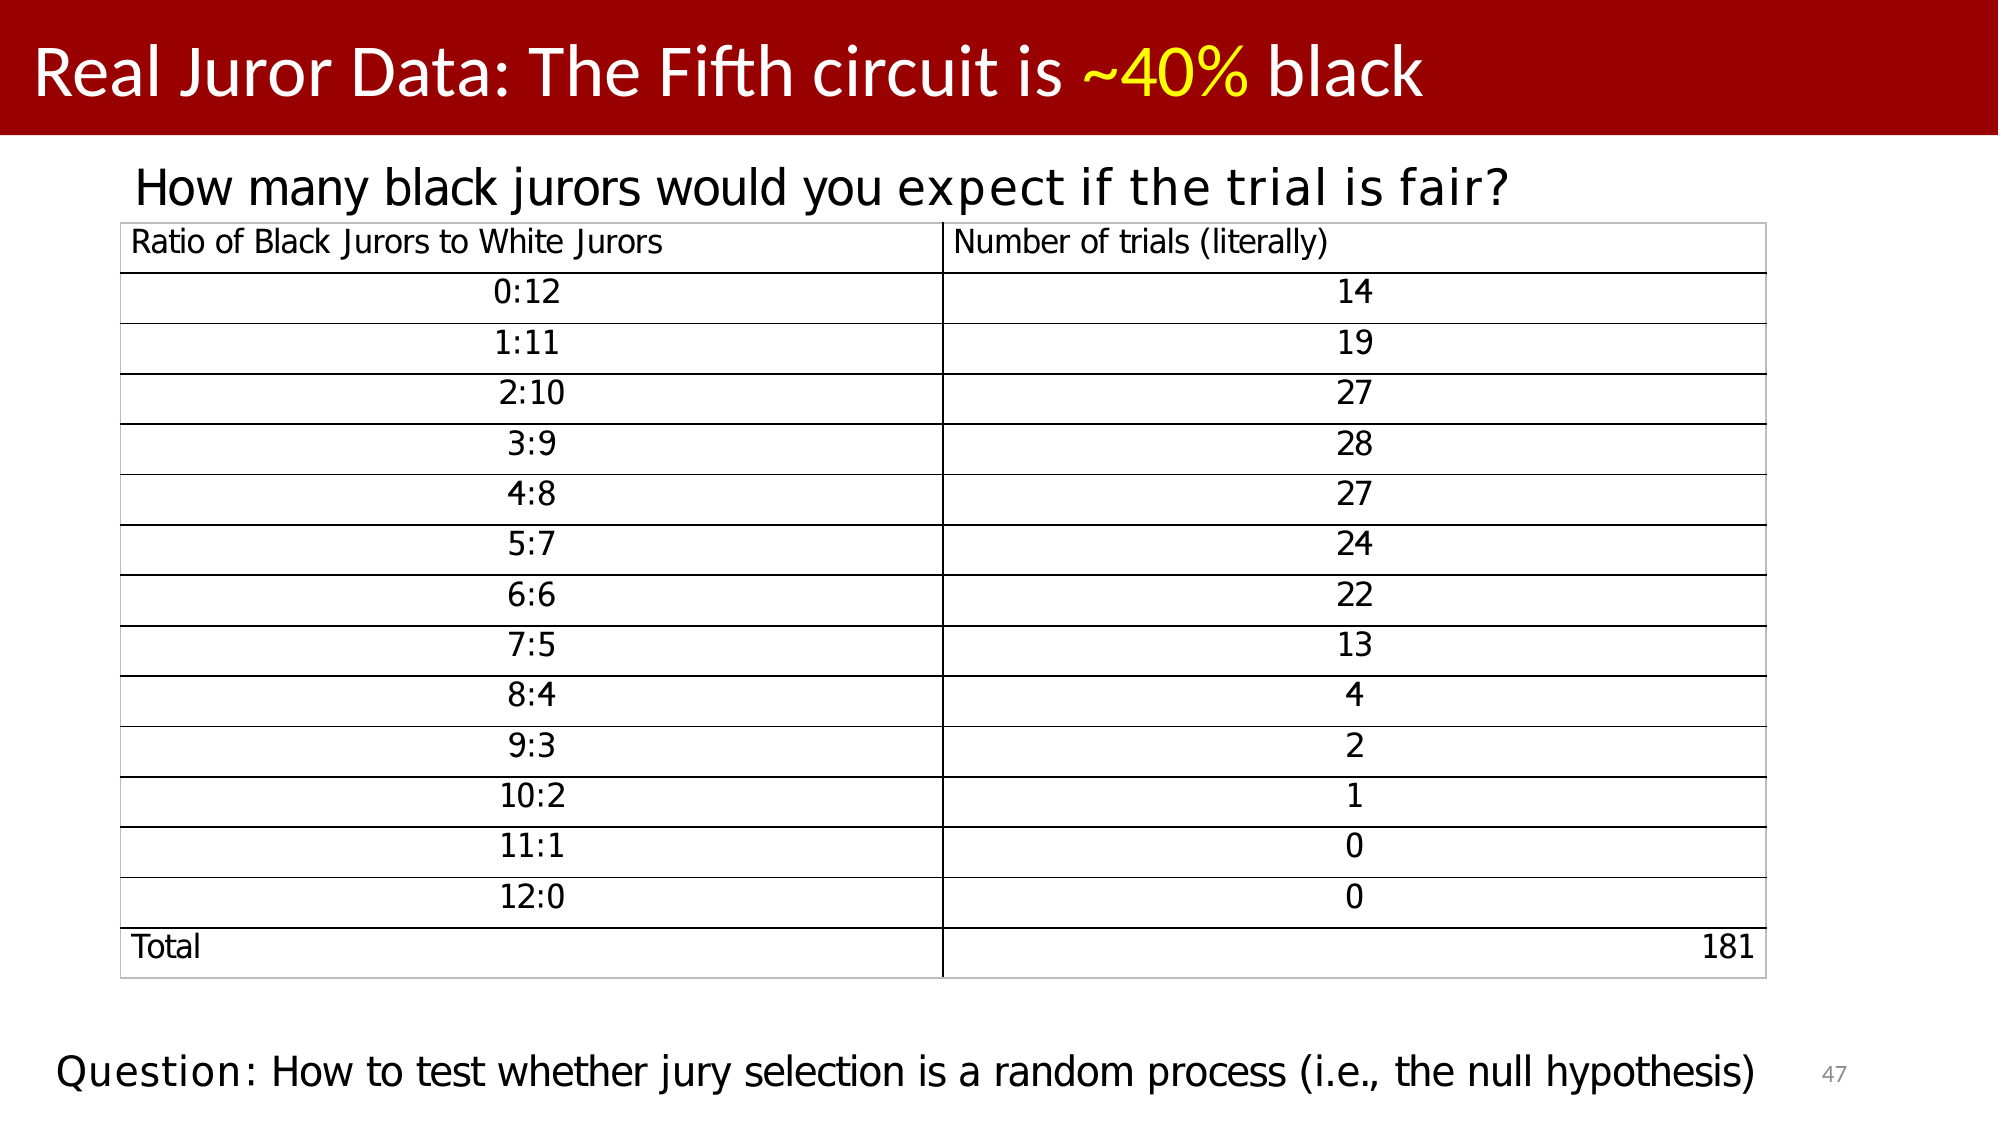

# Real Juror Data: The Fifth circuit is ~40% black
How many black jurors would you expect if the trial is fair?
| Ratio of Black Jurors to White Jurors | Number of trials (literally) |
| --- | --- |
| 0:12 | 14 |
| 1:11 | 19 |
| 2:10 | 27 |
| 3:9 | 28 |
| 4:8 | 27 |
| 5:7 | 24 |
| 6:6 | 22 |
| 7:5 | 13 |
| 8:4 | 4 |
| 9:3 | 2 |
| 10:2 | 1 |
| 11:1 | 0 |
| 12:0 | 0 |
| Total | 181 |
Question: How to test whether jury selection is a random process (i.e., the null hypothesis)
47